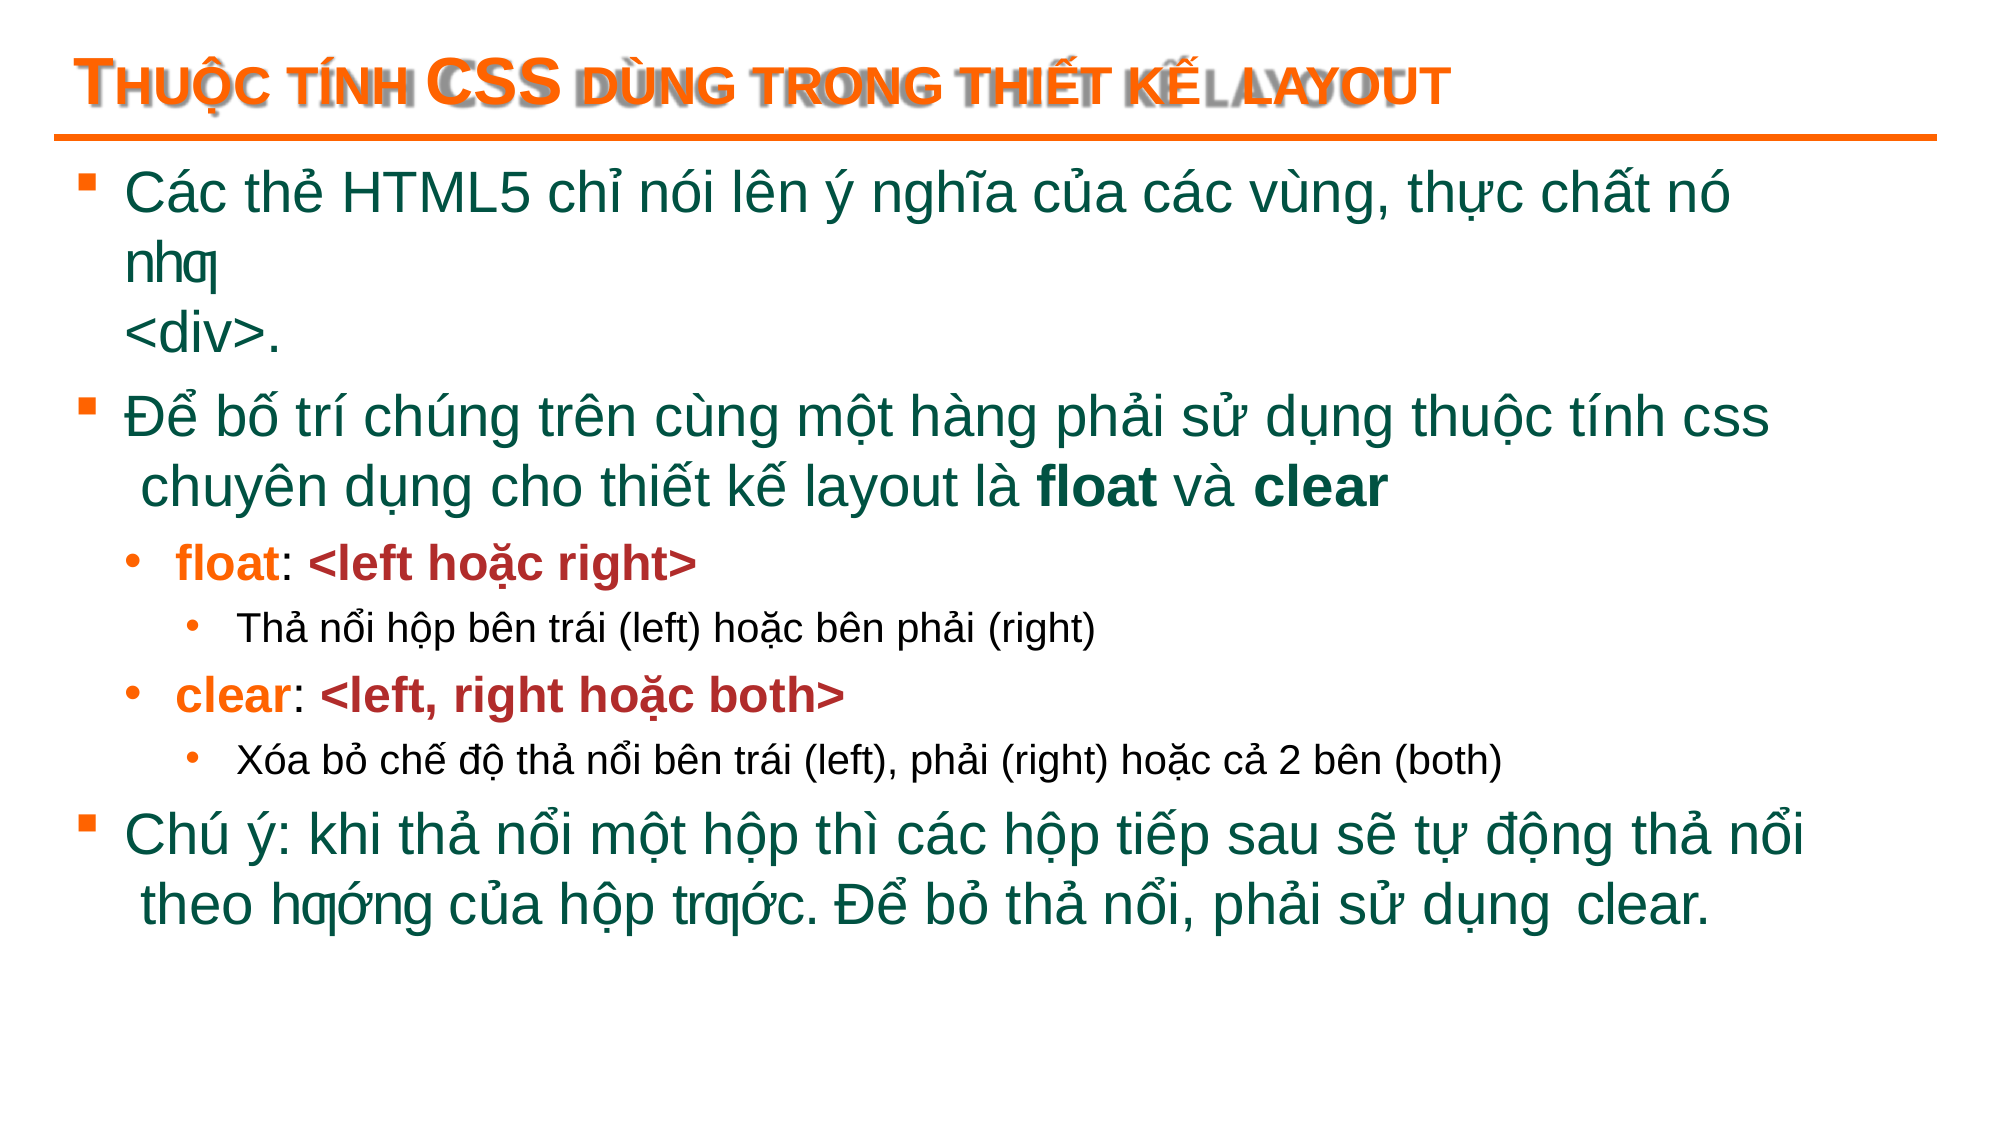

# THUỘC TÍNH CSS DÙNG TRONG THIẾT KẾ  LAYOUT
Các thẻ HTML5 chỉ nói lên ý nghĩa của các vùng, thực chất nó nhƣ
<div>.
Để bố trí chúng trên cùng một hàng phải sử dụng thuộc tính css  chuyên dụng cho thiết kế layout là float và clear
float: <left hoặc right>
Thả nổi hộp bên trái (left) hoặc bên phải (right)
clear: <left, right hoặc both>
Xóa bỏ chế độ thả nổi bên trái (left), phải (right) hoặc cả 2 bên (both)
Chú ý: khi thả nổi một hộp thì các hộp tiếp sau sẽ tự động thả nổi  theo hƣớng của hộp trƣớc. Để bỏ thả nổi, phải sử dụng clear.